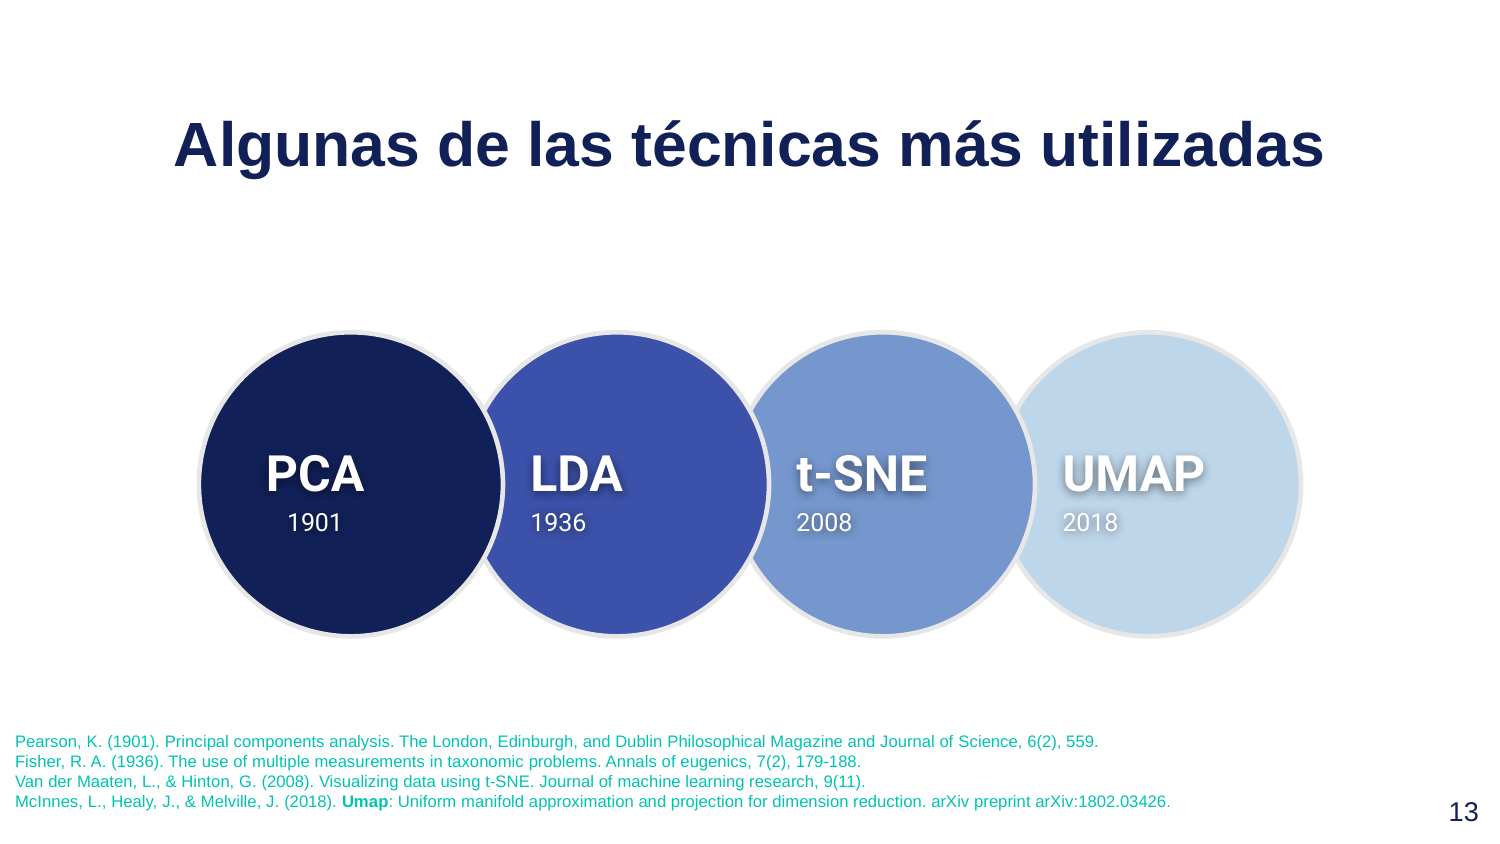

Algunas de las técnicas más utilizadas

t-SNE
2008

UMAP
2018

PCA
1901

LDA
1936
Pearson, K. (1901). Principal components analysis. The London, Edinburgh, and Dublin Philosophical Magazine and Journal of Science, 6(2), 559.
Fisher, R. A. (1936). The use of multiple measurements in taxonomic problems. Annals of eugenics, 7(2), 179-188.
Van der Maaten, L., & Hinton, G. (2008). Visualizing data using t-SNE. Journal of machine learning research, 9(11).
McInnes, L., Healy, J., & Melville, J. (2018). Umap: Uniform manifold approximation and projection for dimension reduction. arXiv preprint arXiv:1802.03426.
13